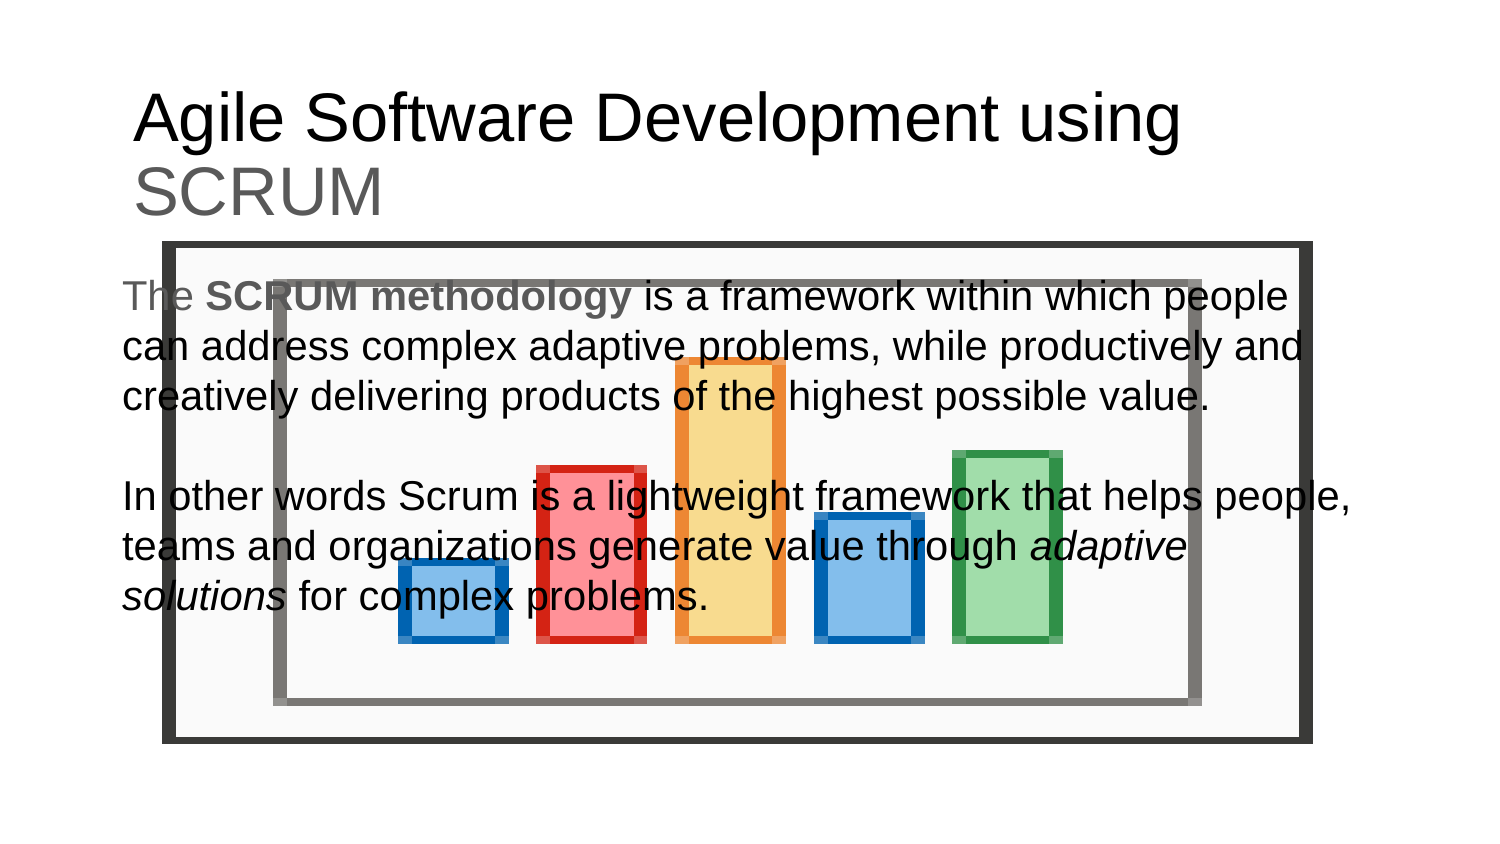

Agile Software Development using SCRUM

The SCRUM methodology is a framework within which people can address complex adaptive problems, while productively and creatively delivering products of the highest possible value.

In other words Scrum is a lightweight framework that helps people, teams and organizations generate value through adaptive solutions for complex problems.